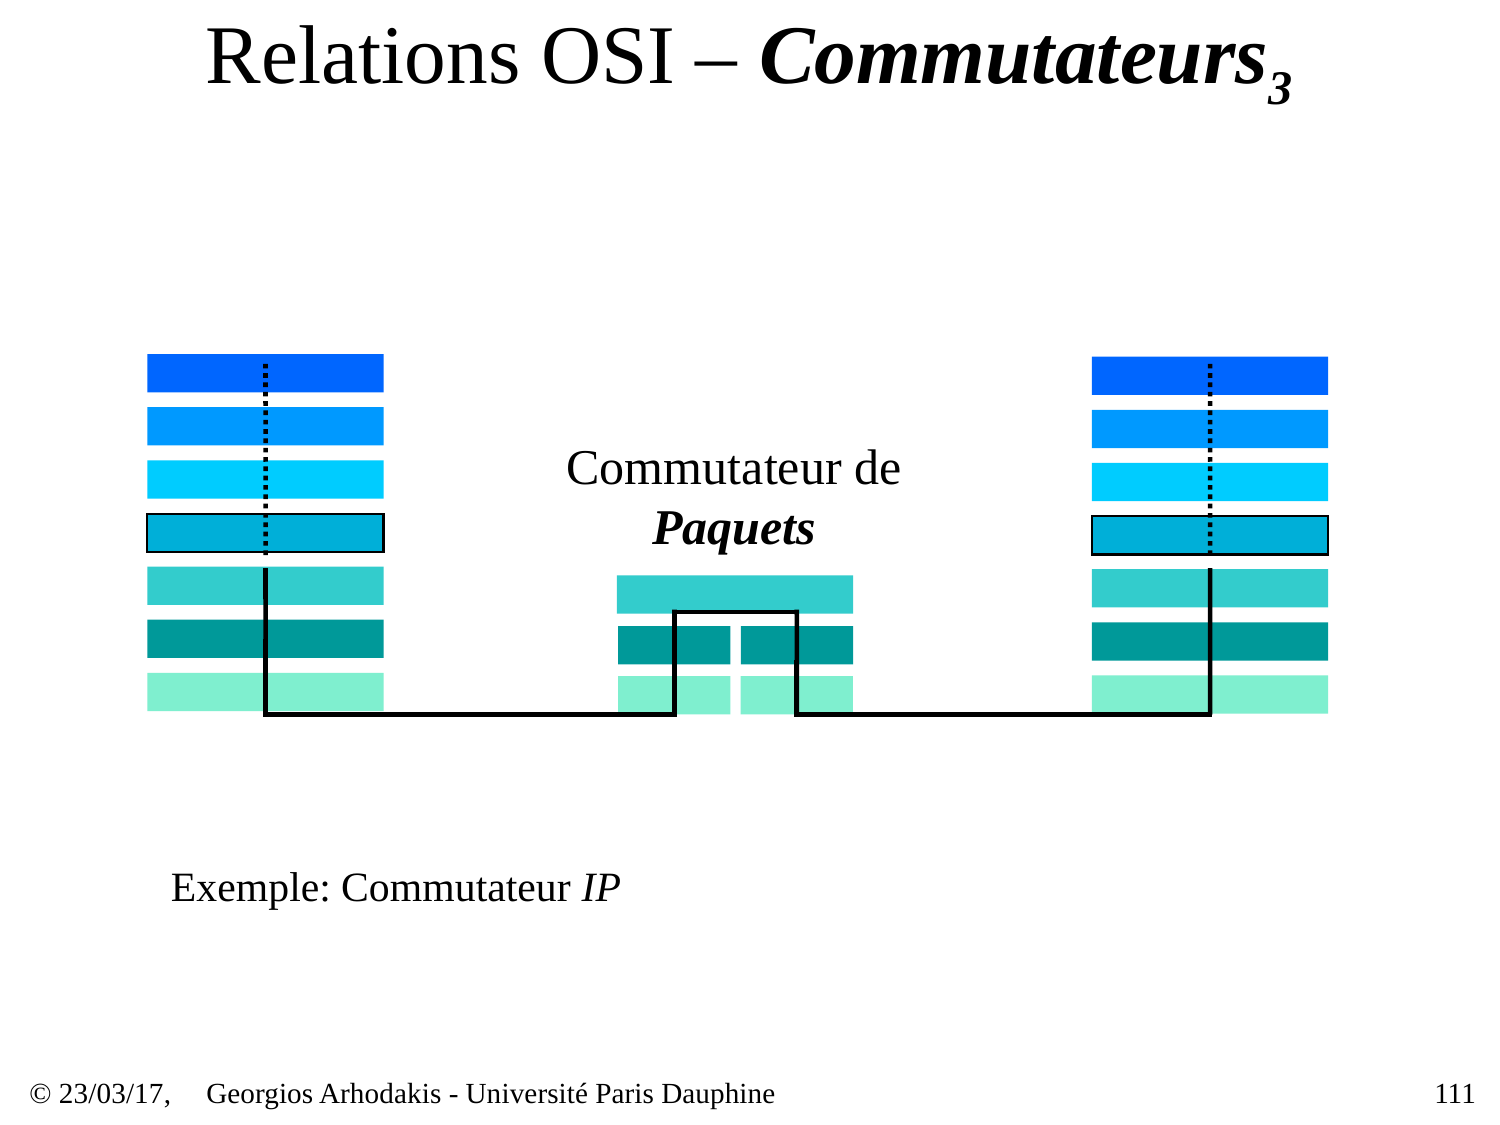

# Relations OSI – Commutateurs3

Commutateur de Paquets

Exemple: Commutateur IP
© 23/03/17,
Georgios Arhodakis - Université Paris Dauphine
111